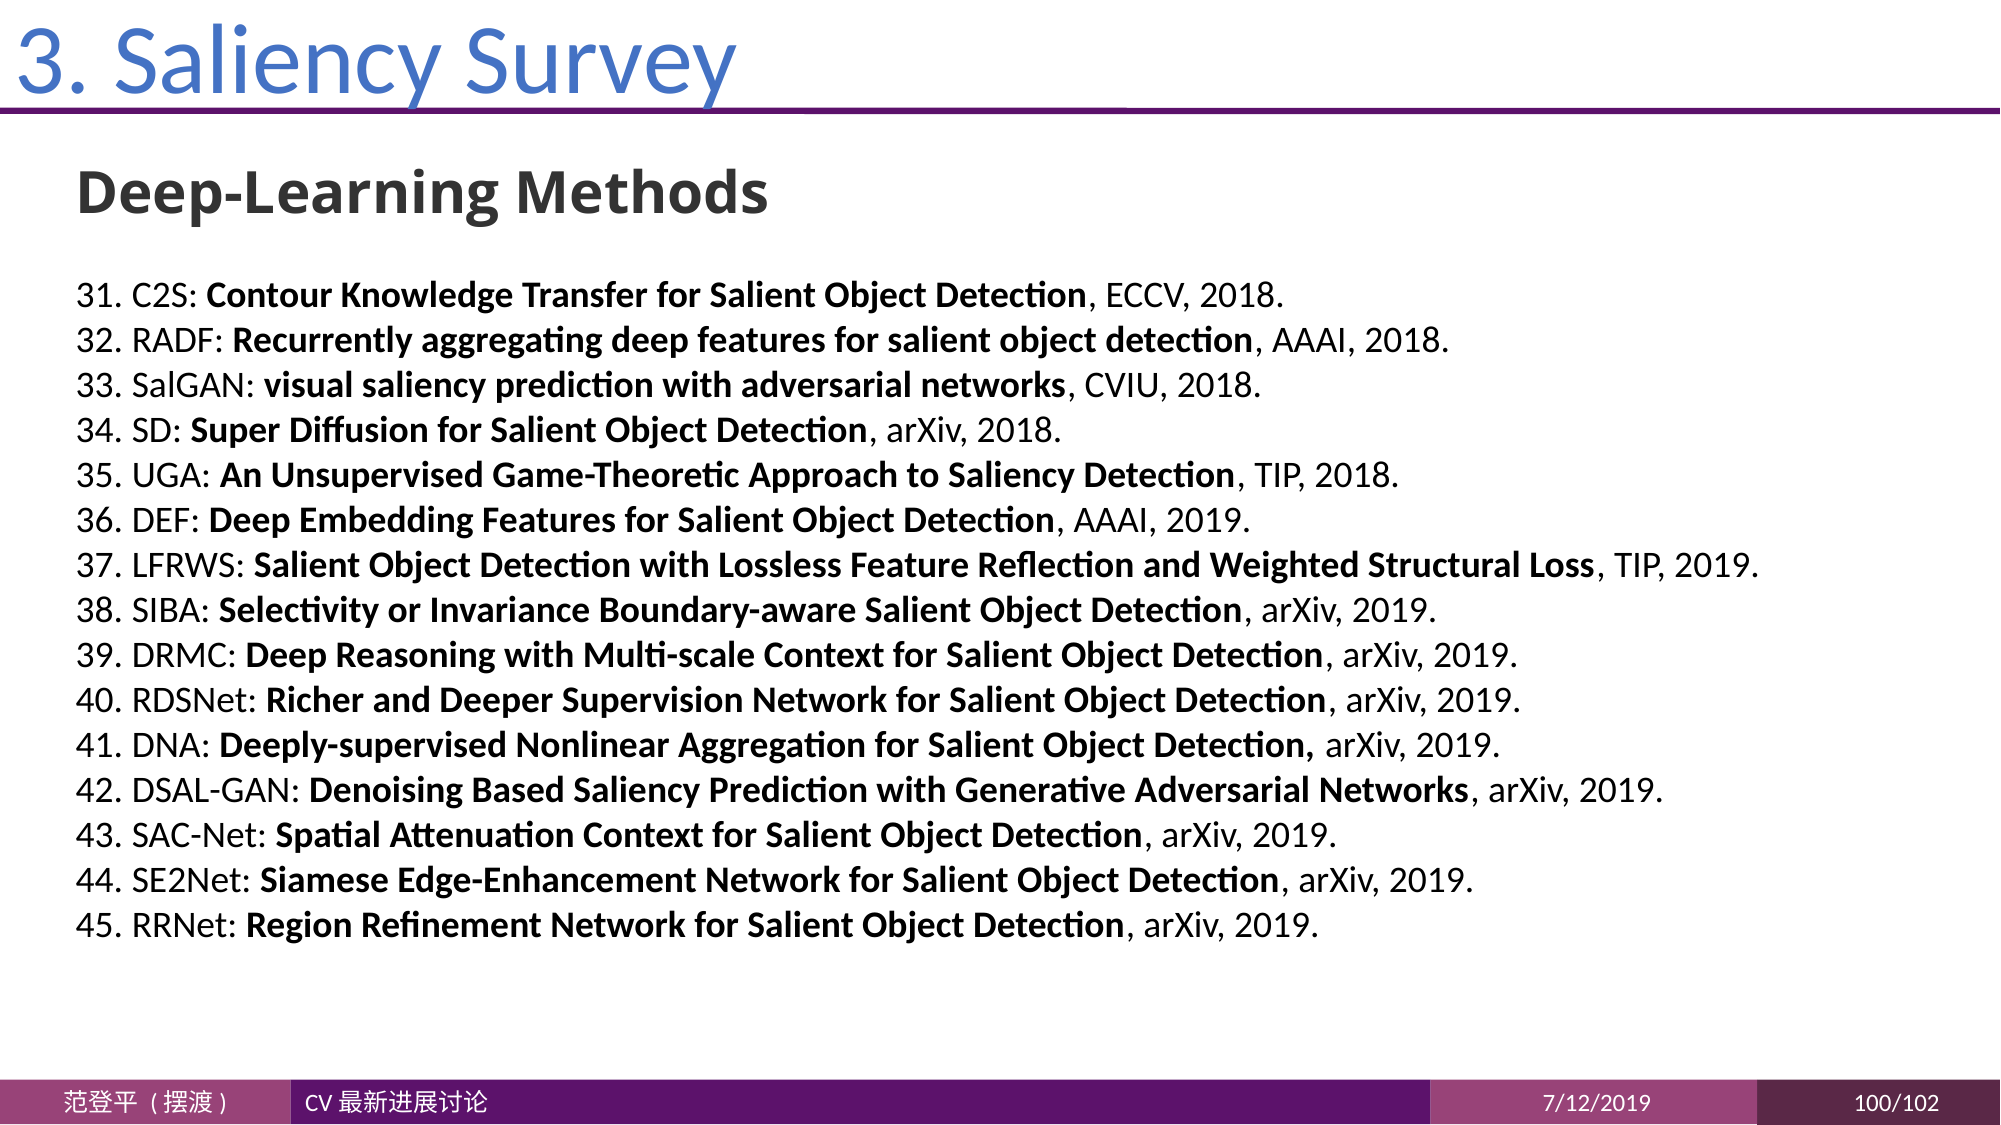

# 3. Saliency Survey
Deep-Learning Methods

C2S: Contour Knowledge Transfer for Salient Object Detection, ECCV, 2018.
RADF: Recurrently aggregating deep features for salient object detection, AAAI, 2018.
SalGAN: visual saliency prediction with adversarial networks, CVIU, 2018.
SD: Super Diffusion for Salient Object Detection, arXiv, 2018.
UGA: An Unsupervised Game-Theoretic Approach to Saliency Detection, TIP, 2018.
DEF: Deep Embedding Features for Salient Object Detection, AAAI, 2019.
LFRWS: Salient Object Detection with Lossless Feature Reflection and Weighted Structural Loss, TIP, 2019.
SIBA: Selectivity or Invariance Boundary-aware Salient Object Detection, arXiv, 2019.
DRMC: Deep Reasoning with Multi-scale Context for Salient Object Detection, arXiv, 2019.
RDSNet: Richer and Deeper Supervision Network for Salient Object Detection, arXiv, 2019.
DNA: Deeply-supervised Nonlinear Aggregation for Salient Object Detection, arXiv, 2019.
DSAL-GAN: Denoising Based Saliency Prediction with Generative Adversarial Networks, arXiv, 2019.
SAC-Net: Spatial Attenuation Context for Salient Object Detection, arXiv, 2019.
SE2Net: Siamese Edge-Enhancement Network for Salient Object Detection, arXiv, 2019.
RRNet: Region Refinement Network for Salient Object Detection, arXiv, 2019.